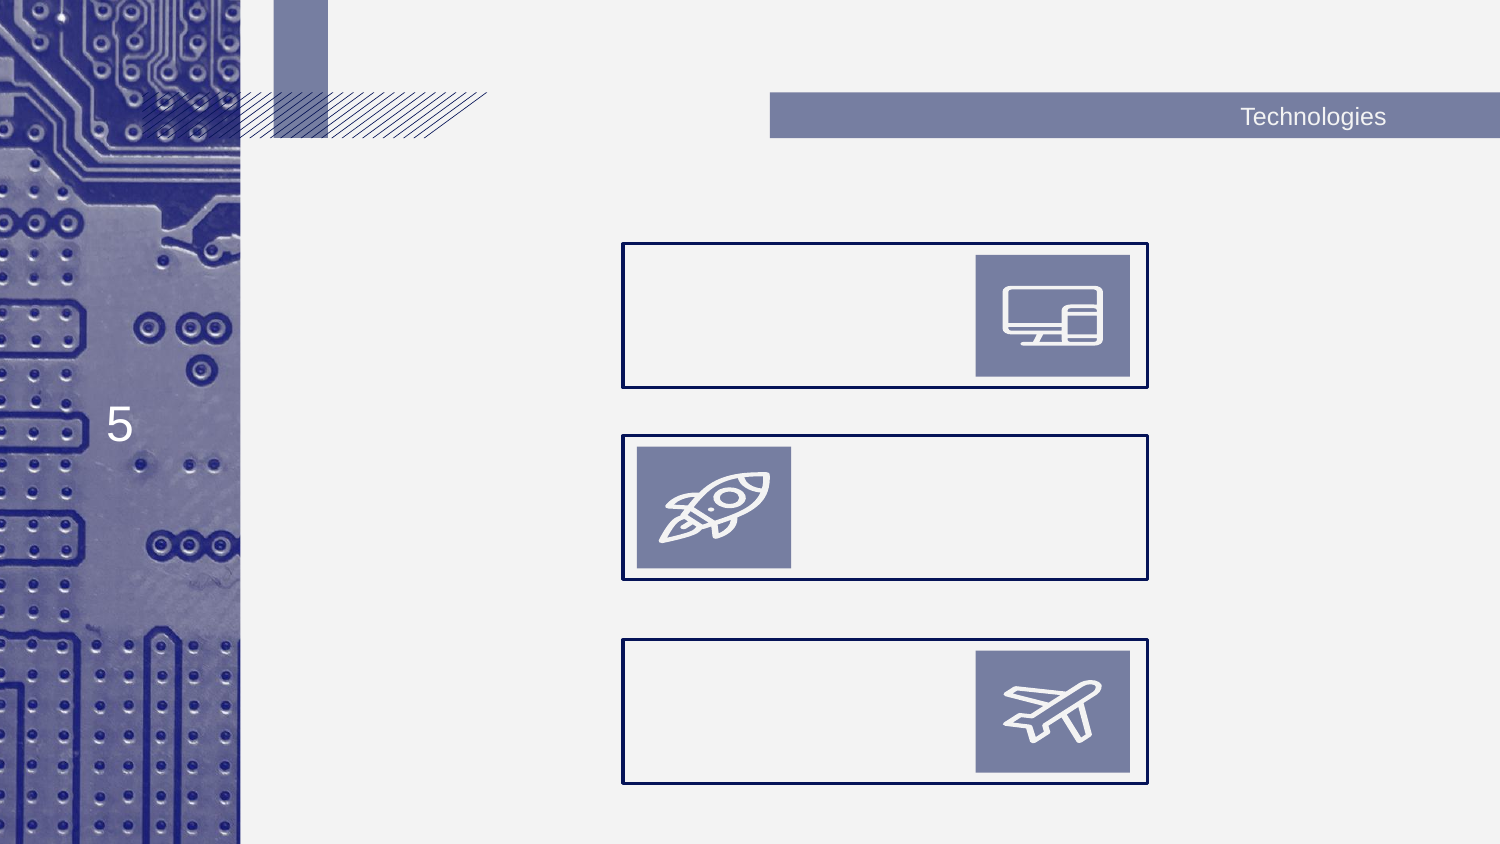

# Technologies

React
Desenvolupament web

5
Gcode
Format de representació d’objectes 3D

Three.js
Llibreria per tractament d’objectes 3D